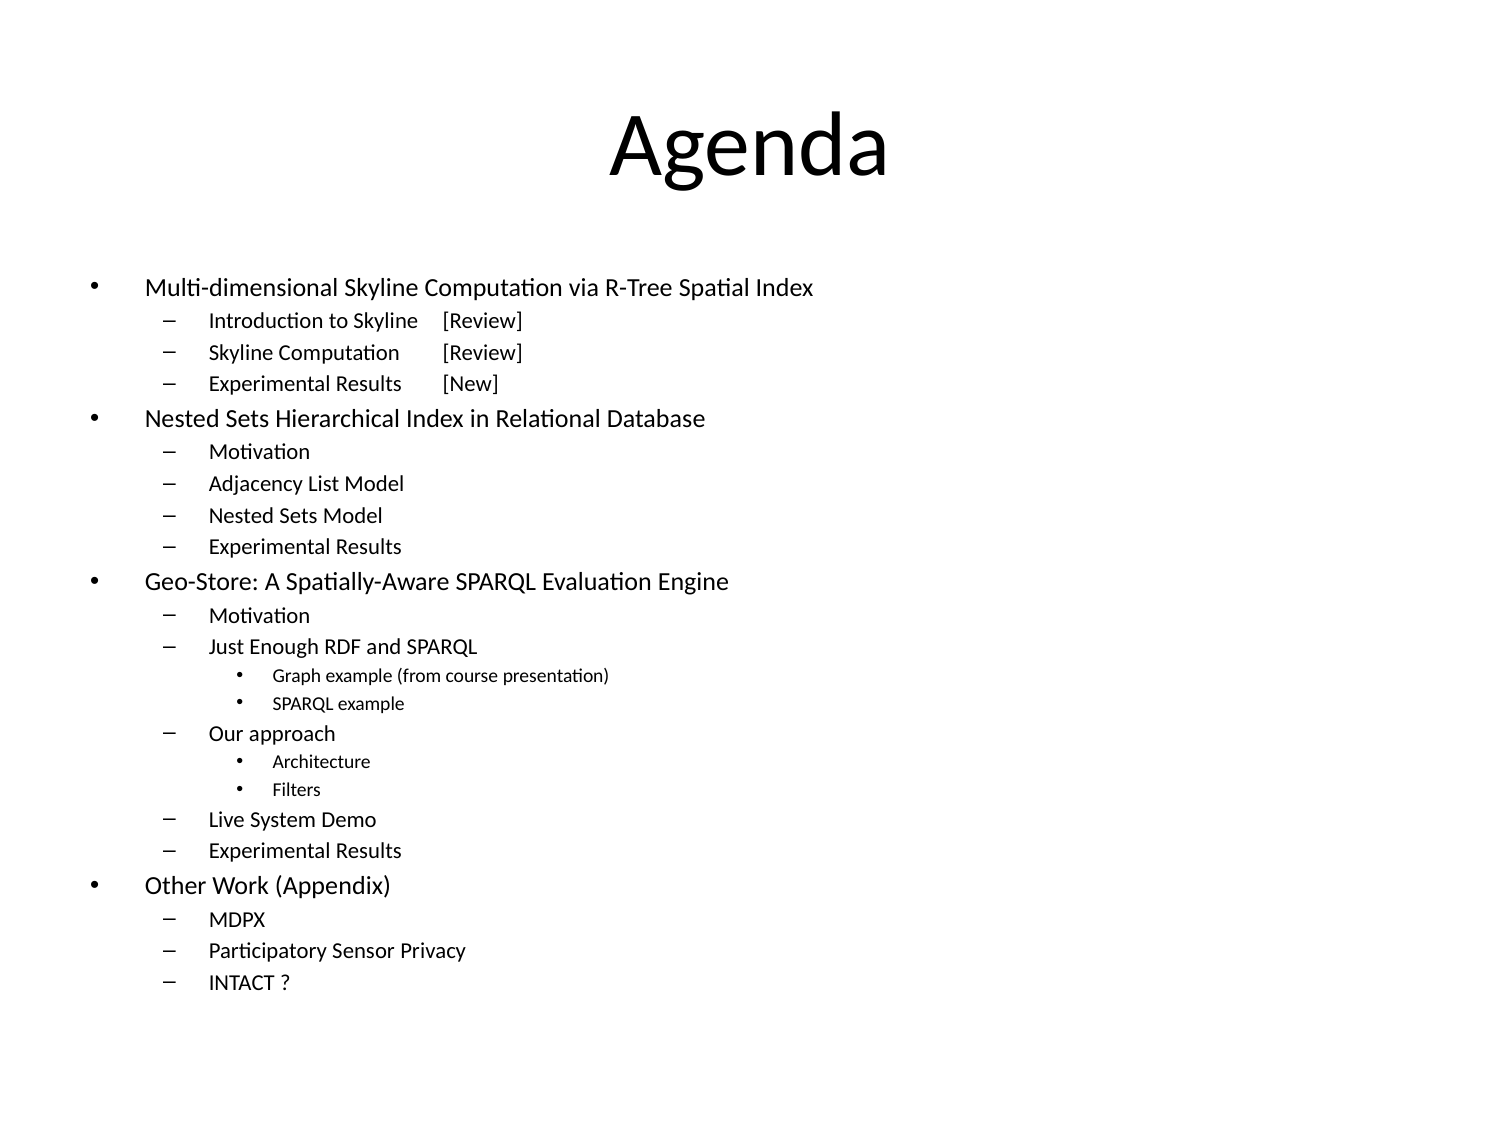

# Agenda
Multi-dimensional Skyline Computation via R-Tree Spatial Index
Introduction to Skyline	[Review]
Skyline Computation		[Review]
Experimental Results		[New]
Nested Sets Hierarchical Index in Relational Database
Motivation
Adjacency List Model
Nested Sets Model
Experimental Results
Geo-Store: A Spatially-Aware SPARQL Evaluation Engine
Motivation
Just Enough RDF and SPARQL
Graph example (from course presentation)
SPARQL example
Our approach
Architecture
Filters
Live System Demo
Experimental Results
Other Work (Appendix)
MDPX
Participatory Sensor Privacy
INTACT ?